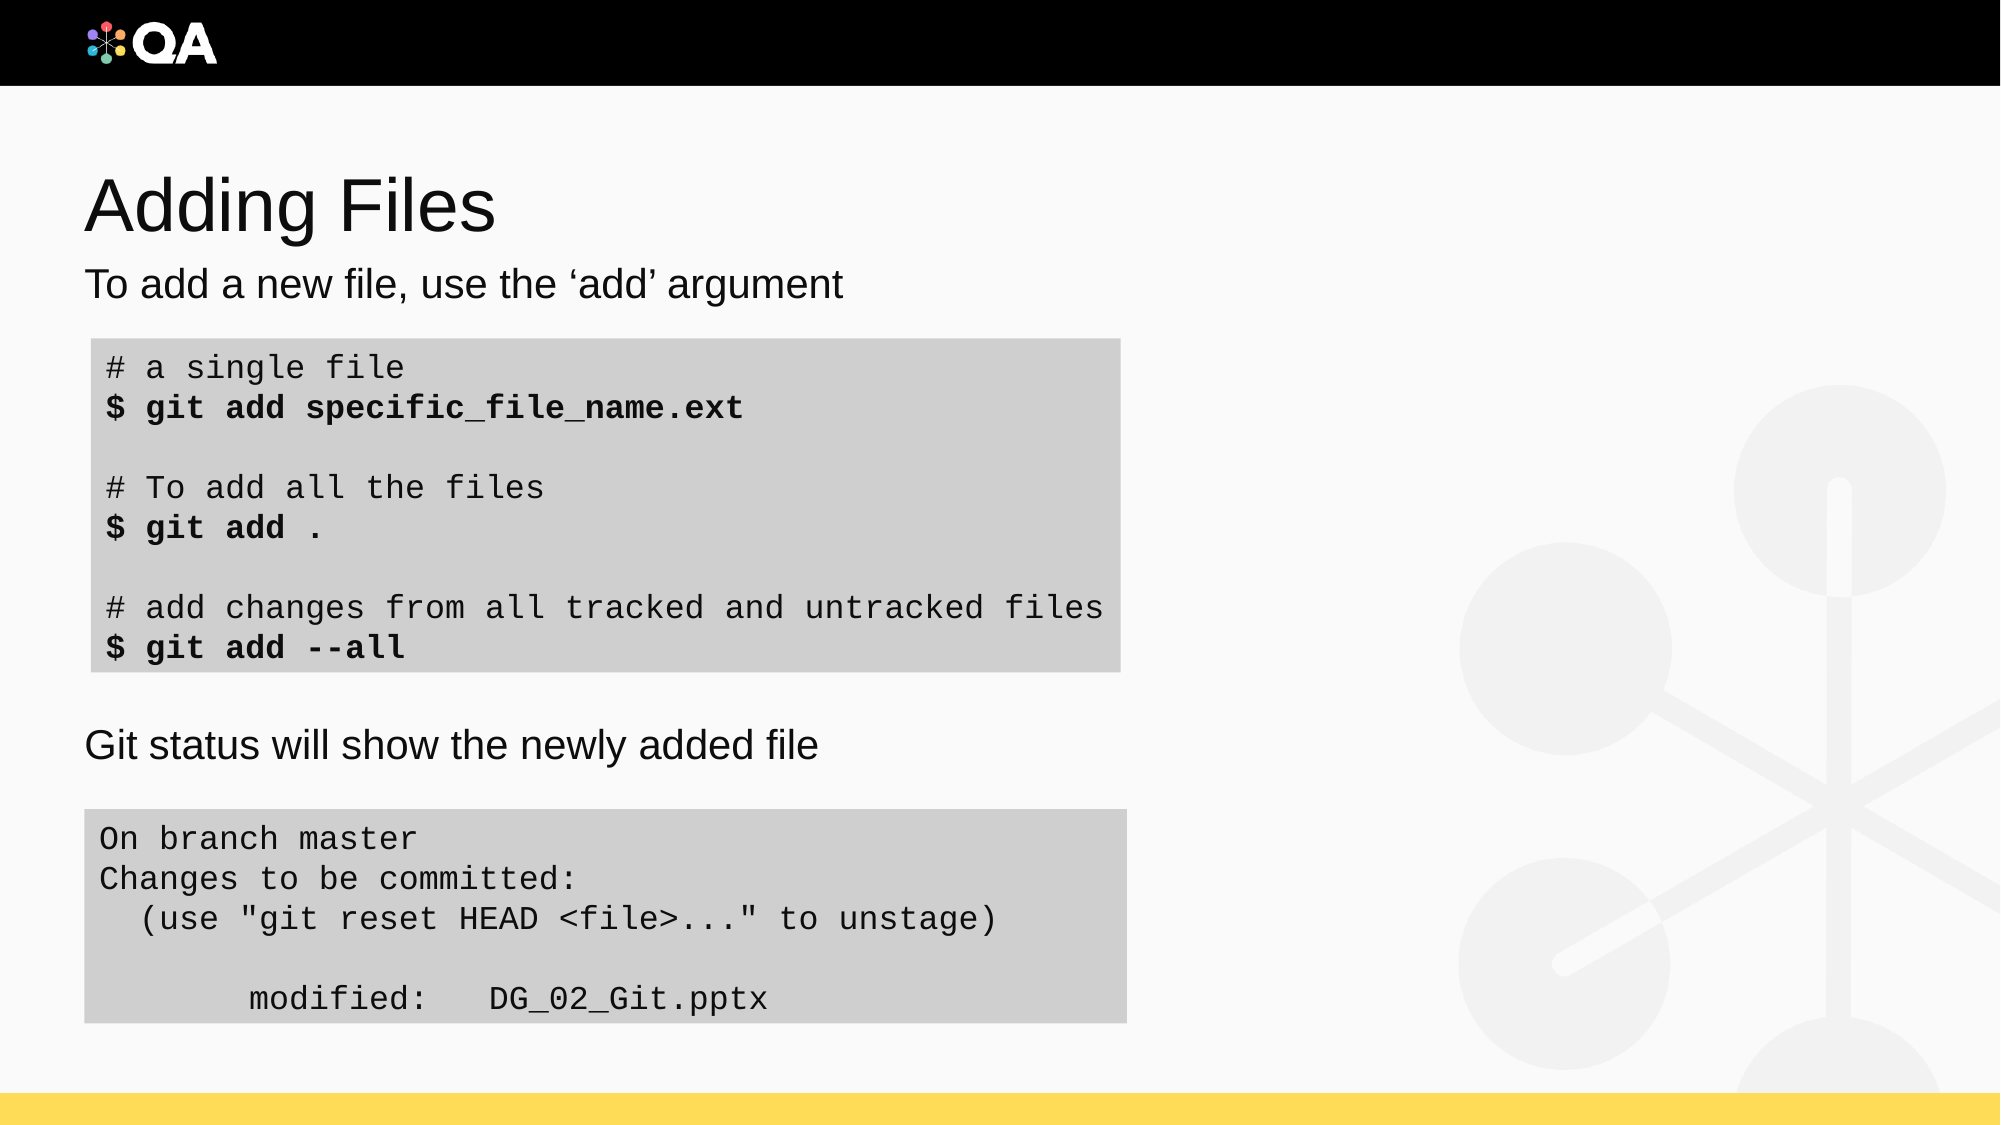

# Adding Files
To add a new file, use the ‘add’ argument

Git status will show the newly added file

# a single file
$ git add specific_file_name.ext

# To add all the files
$ git add .

# add changes from all tracked and untracked files
$ git add --all
On branch master
Changes to be committed:
  (use "git reset HEAD <file>..." to unstage)

	modified:   DG_02_Git.pptx